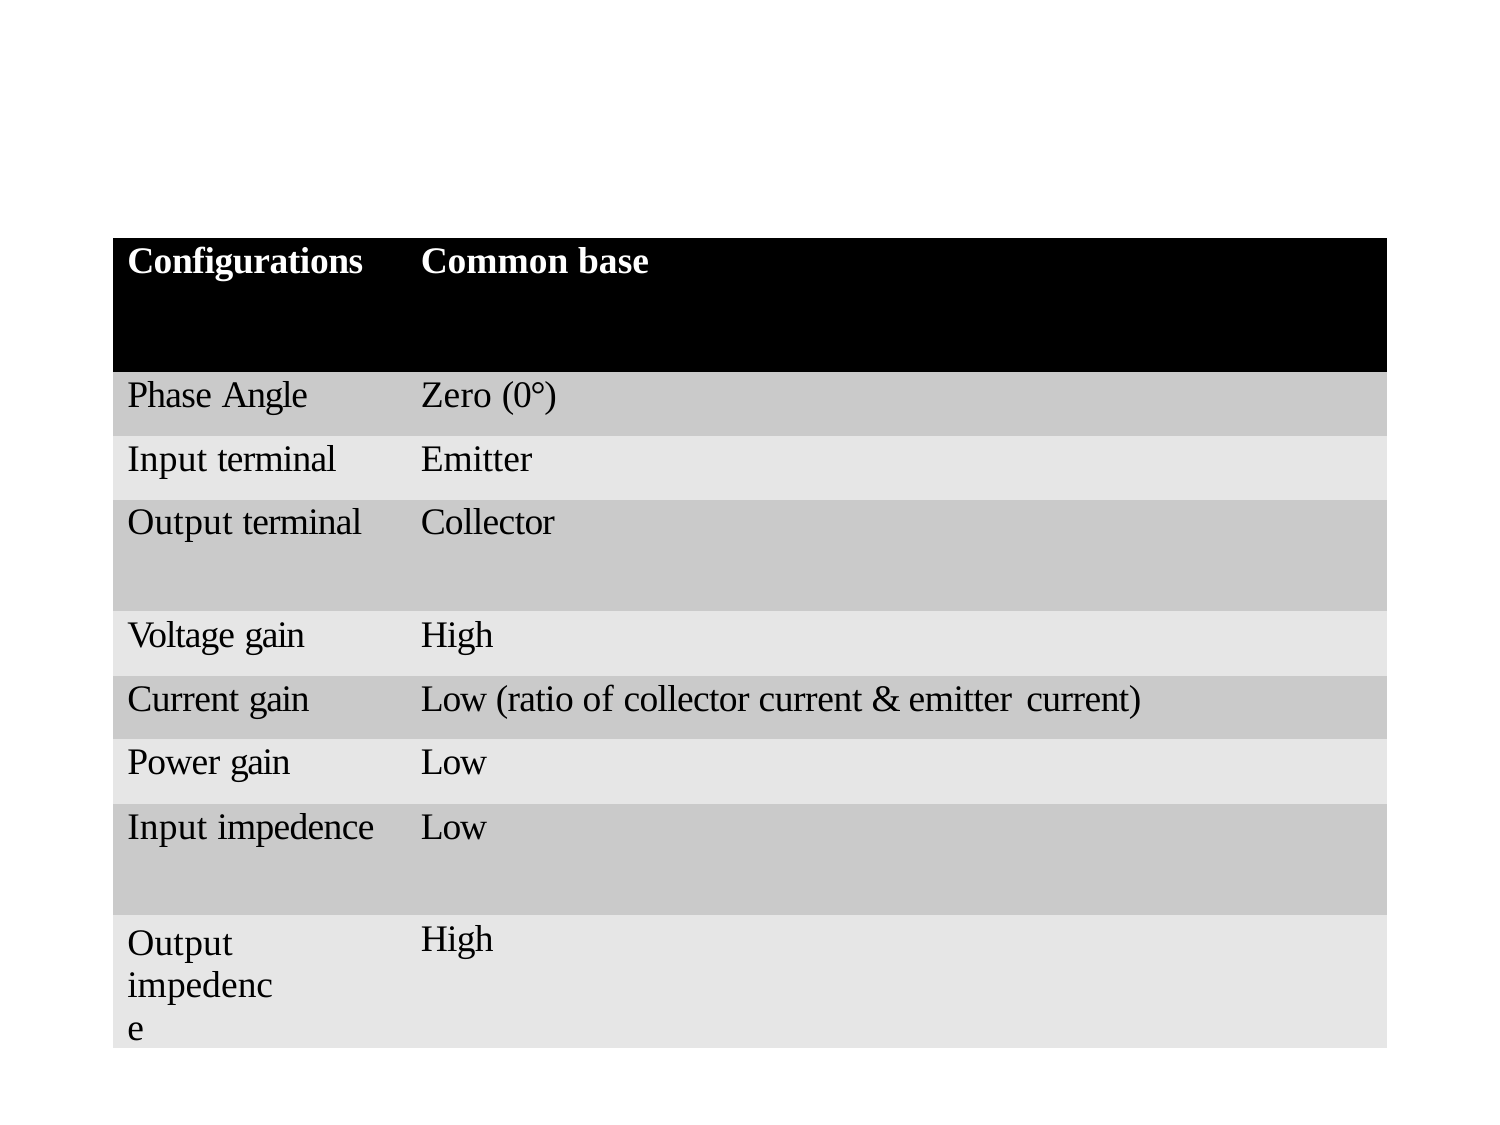

| Configurations | Common base |
| --- | --- |
| Phase Angle | Zero (0°) |
| Input terminal | Emitter |
| Output terminal | Collector |
| Voltage gain | High |
| Current gain | Low (ratio of collector current & emitter current) |
| Power gain | Low |
| Input impedence | Low |
| Output impedence | High |